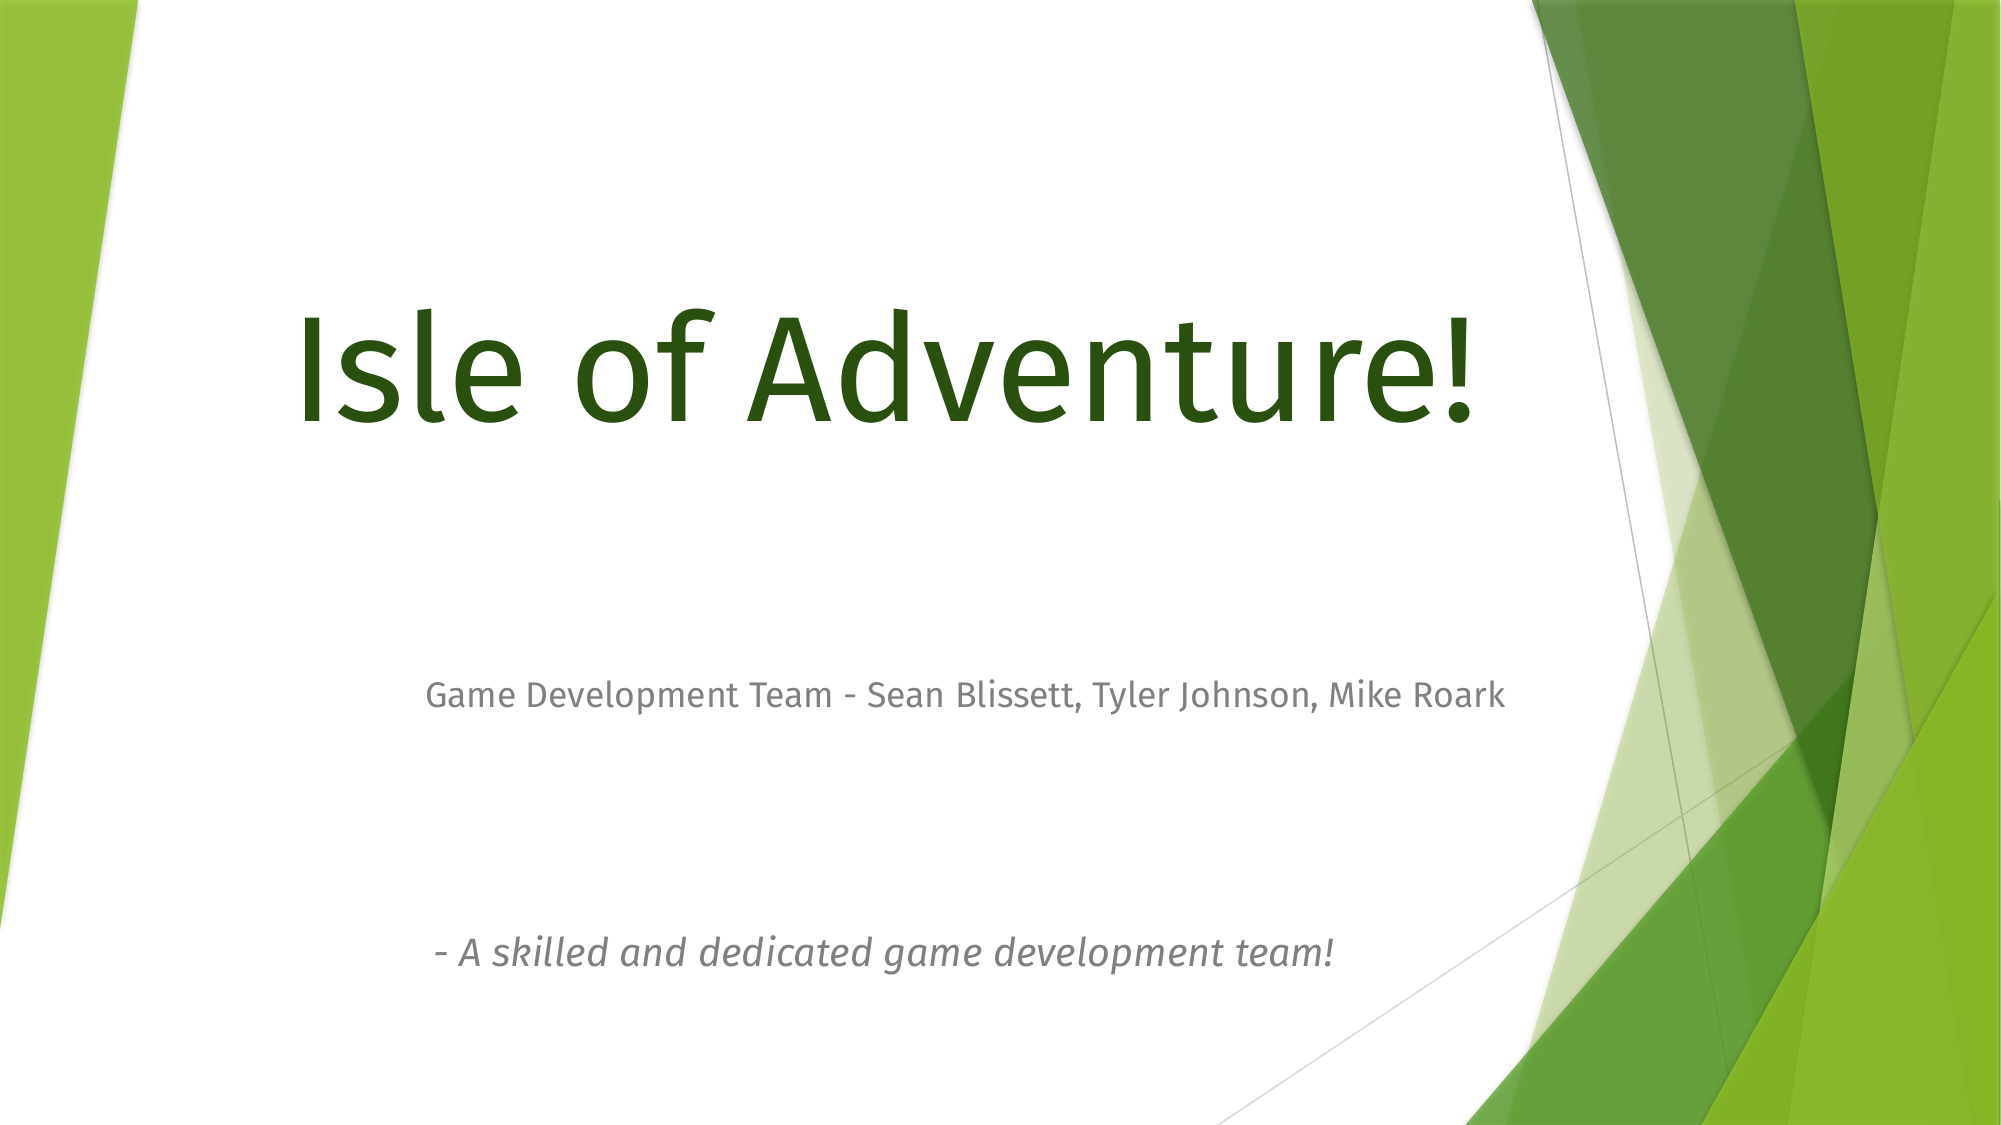

# Isle of Adventure!
Game Development Team - Sean Blissett, Tyler Johnson, Mike Roark

- A skilled and dedicated game development team!